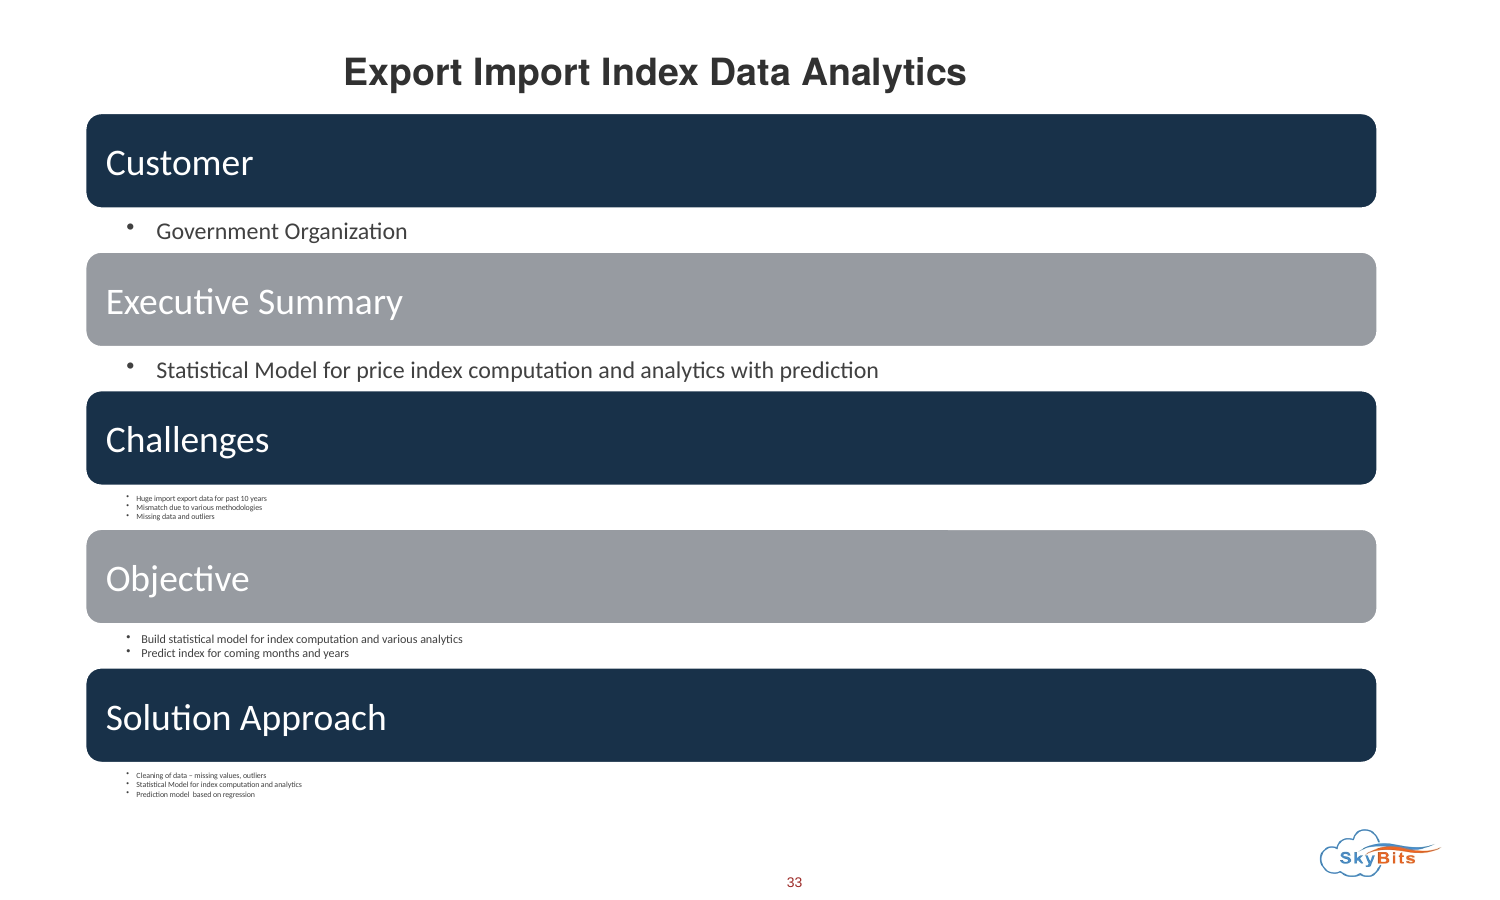

# Export Import Index Data Analytics
Customer
Government Organization
Executive Summary
Statistical Model for price index computation and analytics with prediction
Challenges
Huge import export data for past 10 years
Objective
Build statistical model for index computation and various analytics
Solution Approach
Cleaning of data – missing values, outliers
Statistical Model for index computation and analytics
Prediction model  based on regression
Mismatch due to various methodologies
Missing data and outliers
Predict index for coming months and years